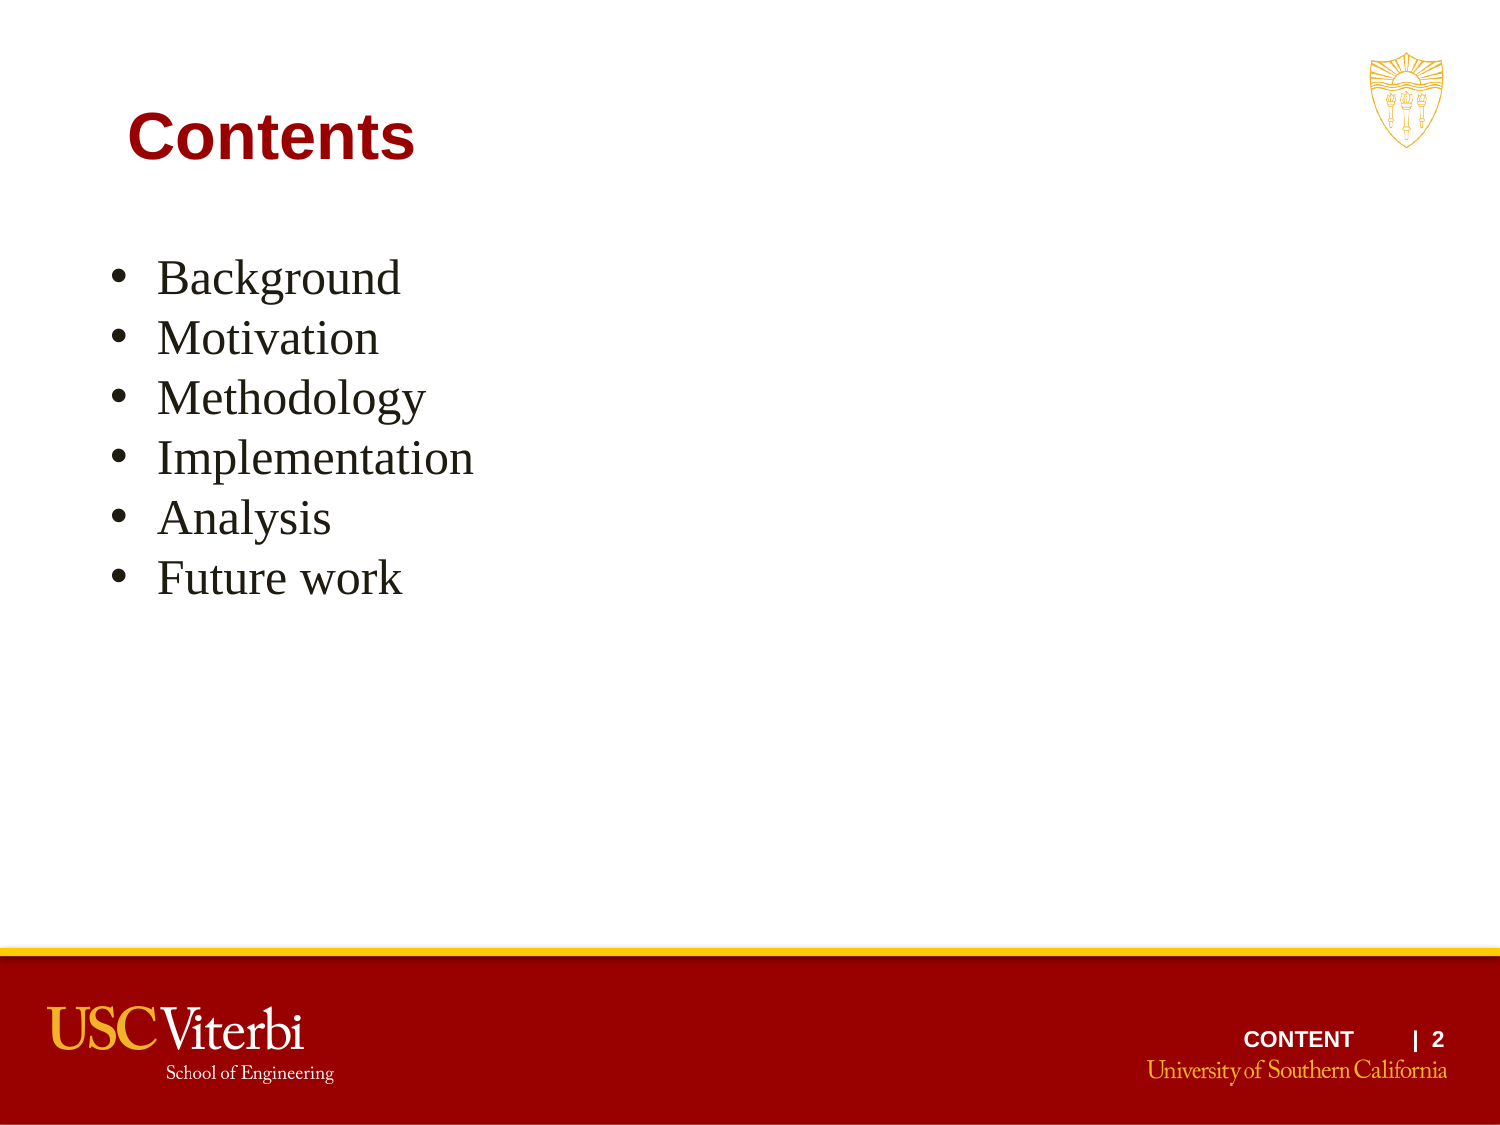

Contents
Background
Motivation
Methodology
Implementation
Analysis
Future work
CONTENT         |  2